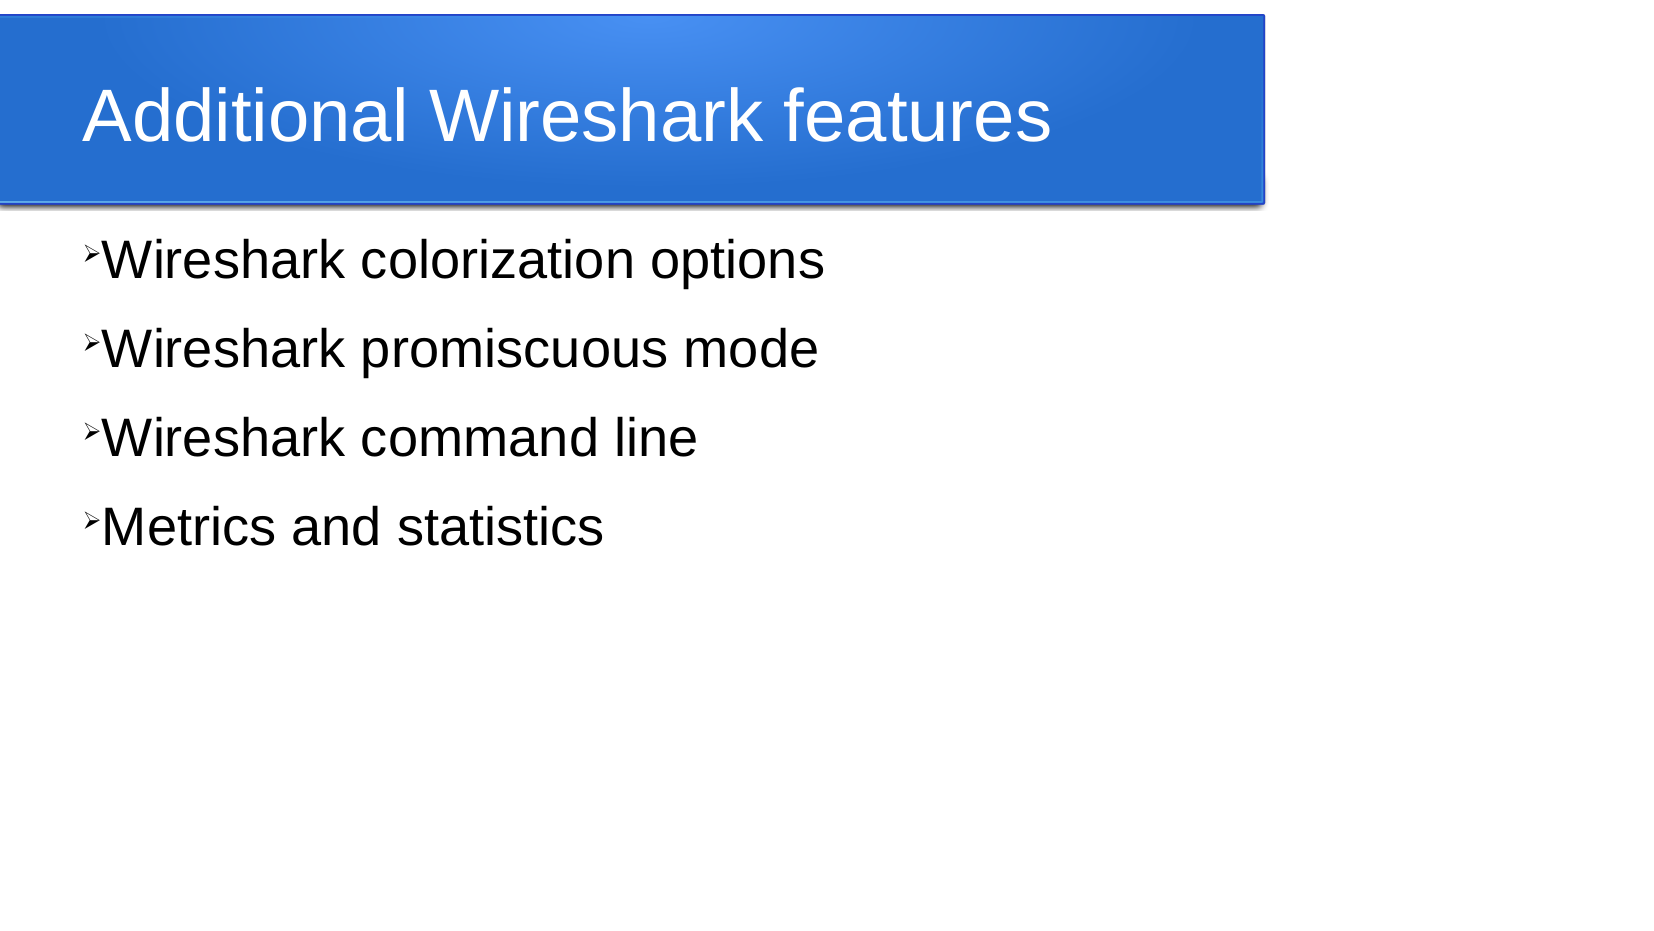

Additional Wireshark features
Wireshark colorization options
Wireshark promiscuous mode
Wireshark command line
Metrics and statistics